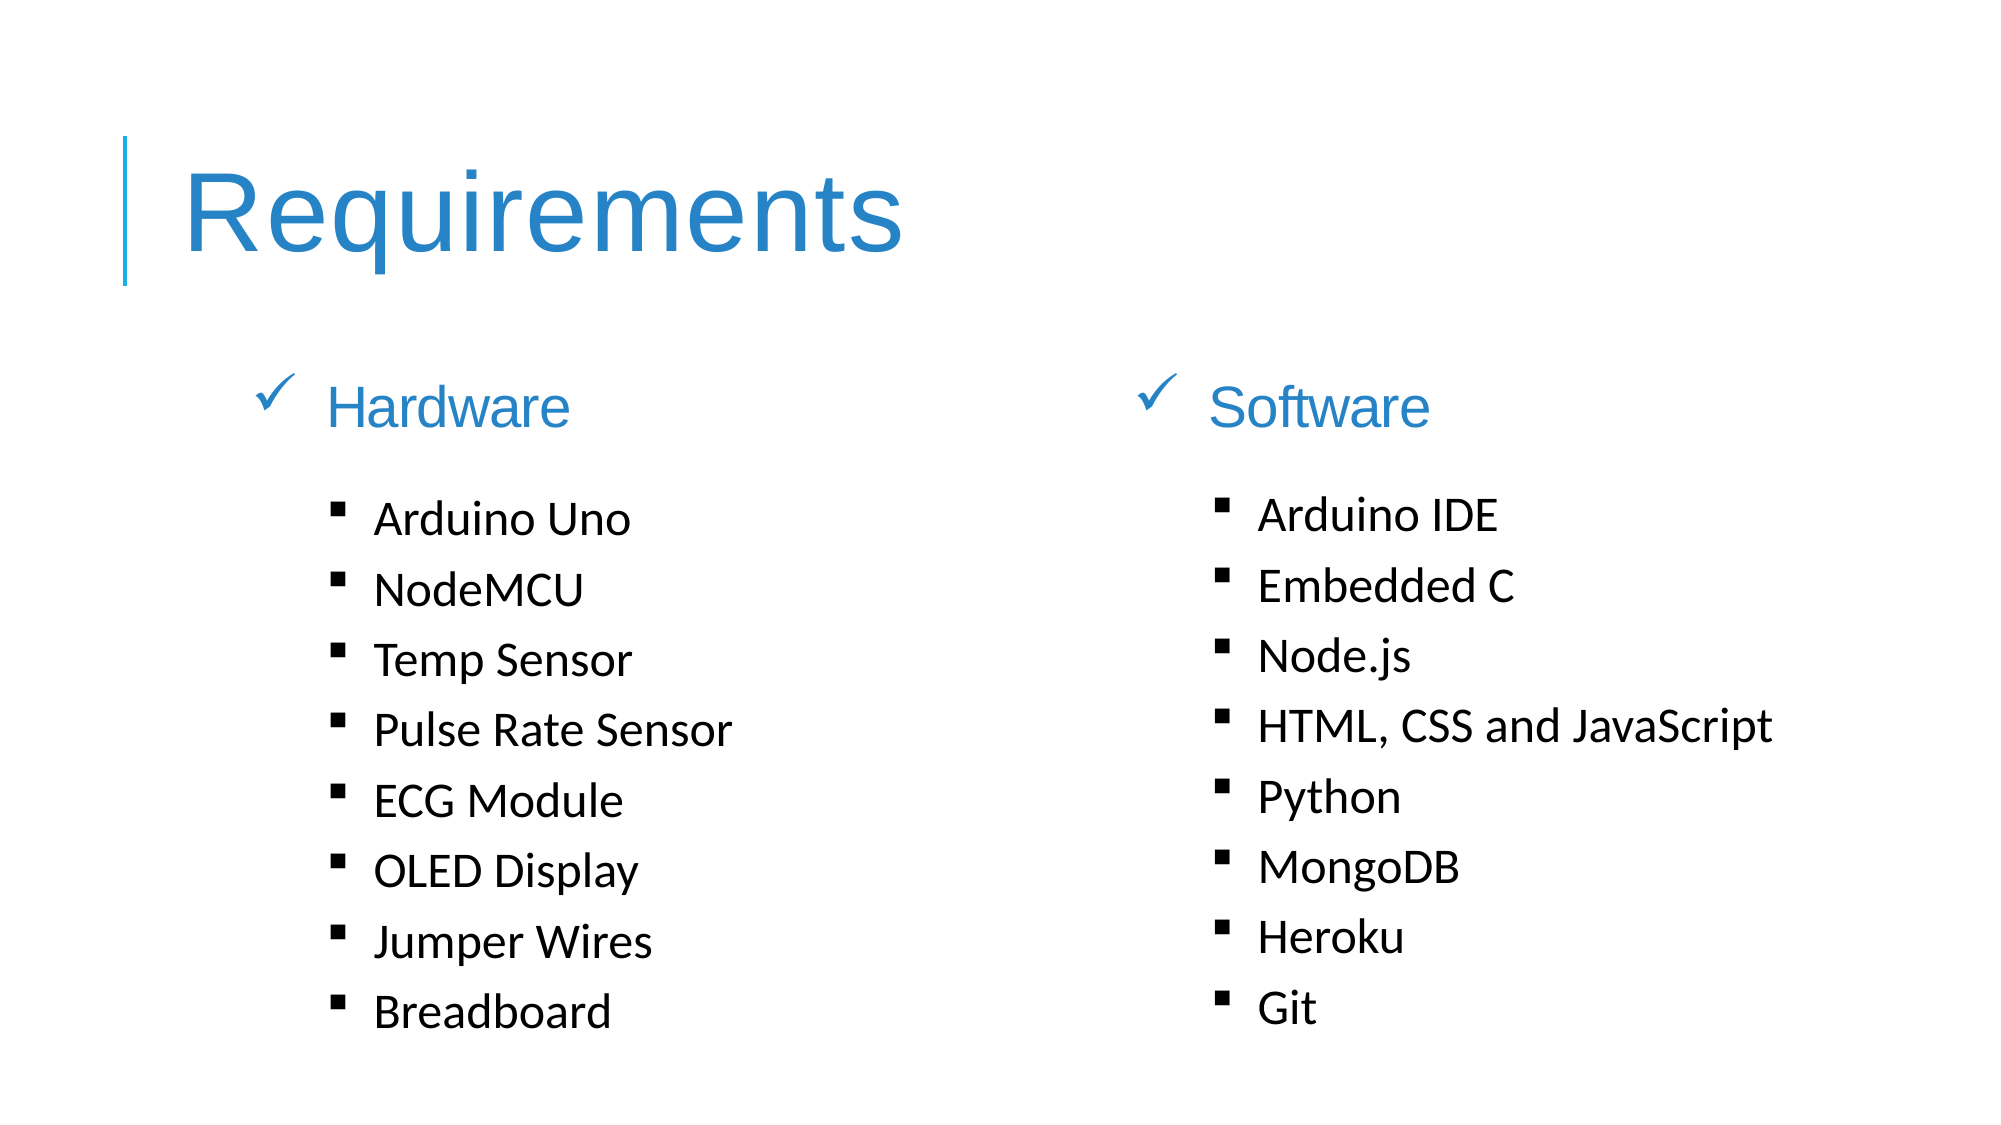

# Requirements

Hardware
Software
Arduino IDE
Embedded C
Node.js
HTML, CSS and JavaScript
Python
MongoDB
Heroku
Git
Arduino Uno
NodeMCU
Temp Sensor
Pulse Rate Sensor
ECG Module
OLED Display
Jumper Wires
Breadboard